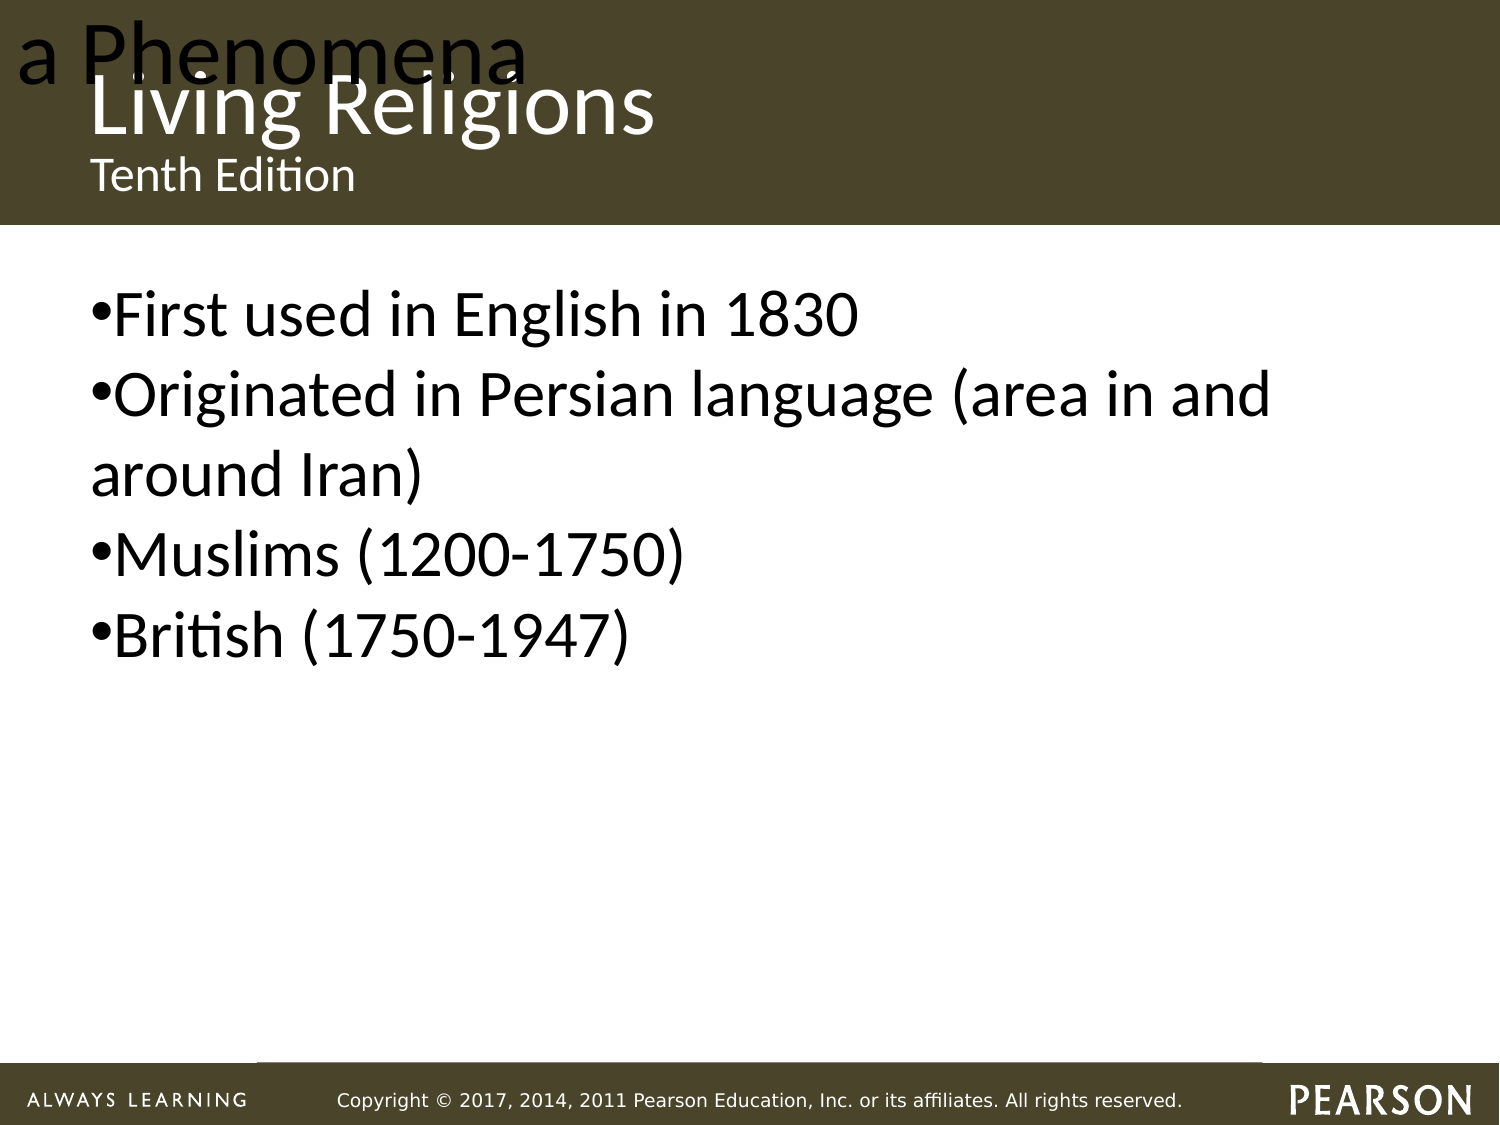

# "Hinduism" as a Phenomena
First used in English in 1830
Originated in Persian language (area in and around Iran)
Muslims (1200-1750)
British (1750-1947)